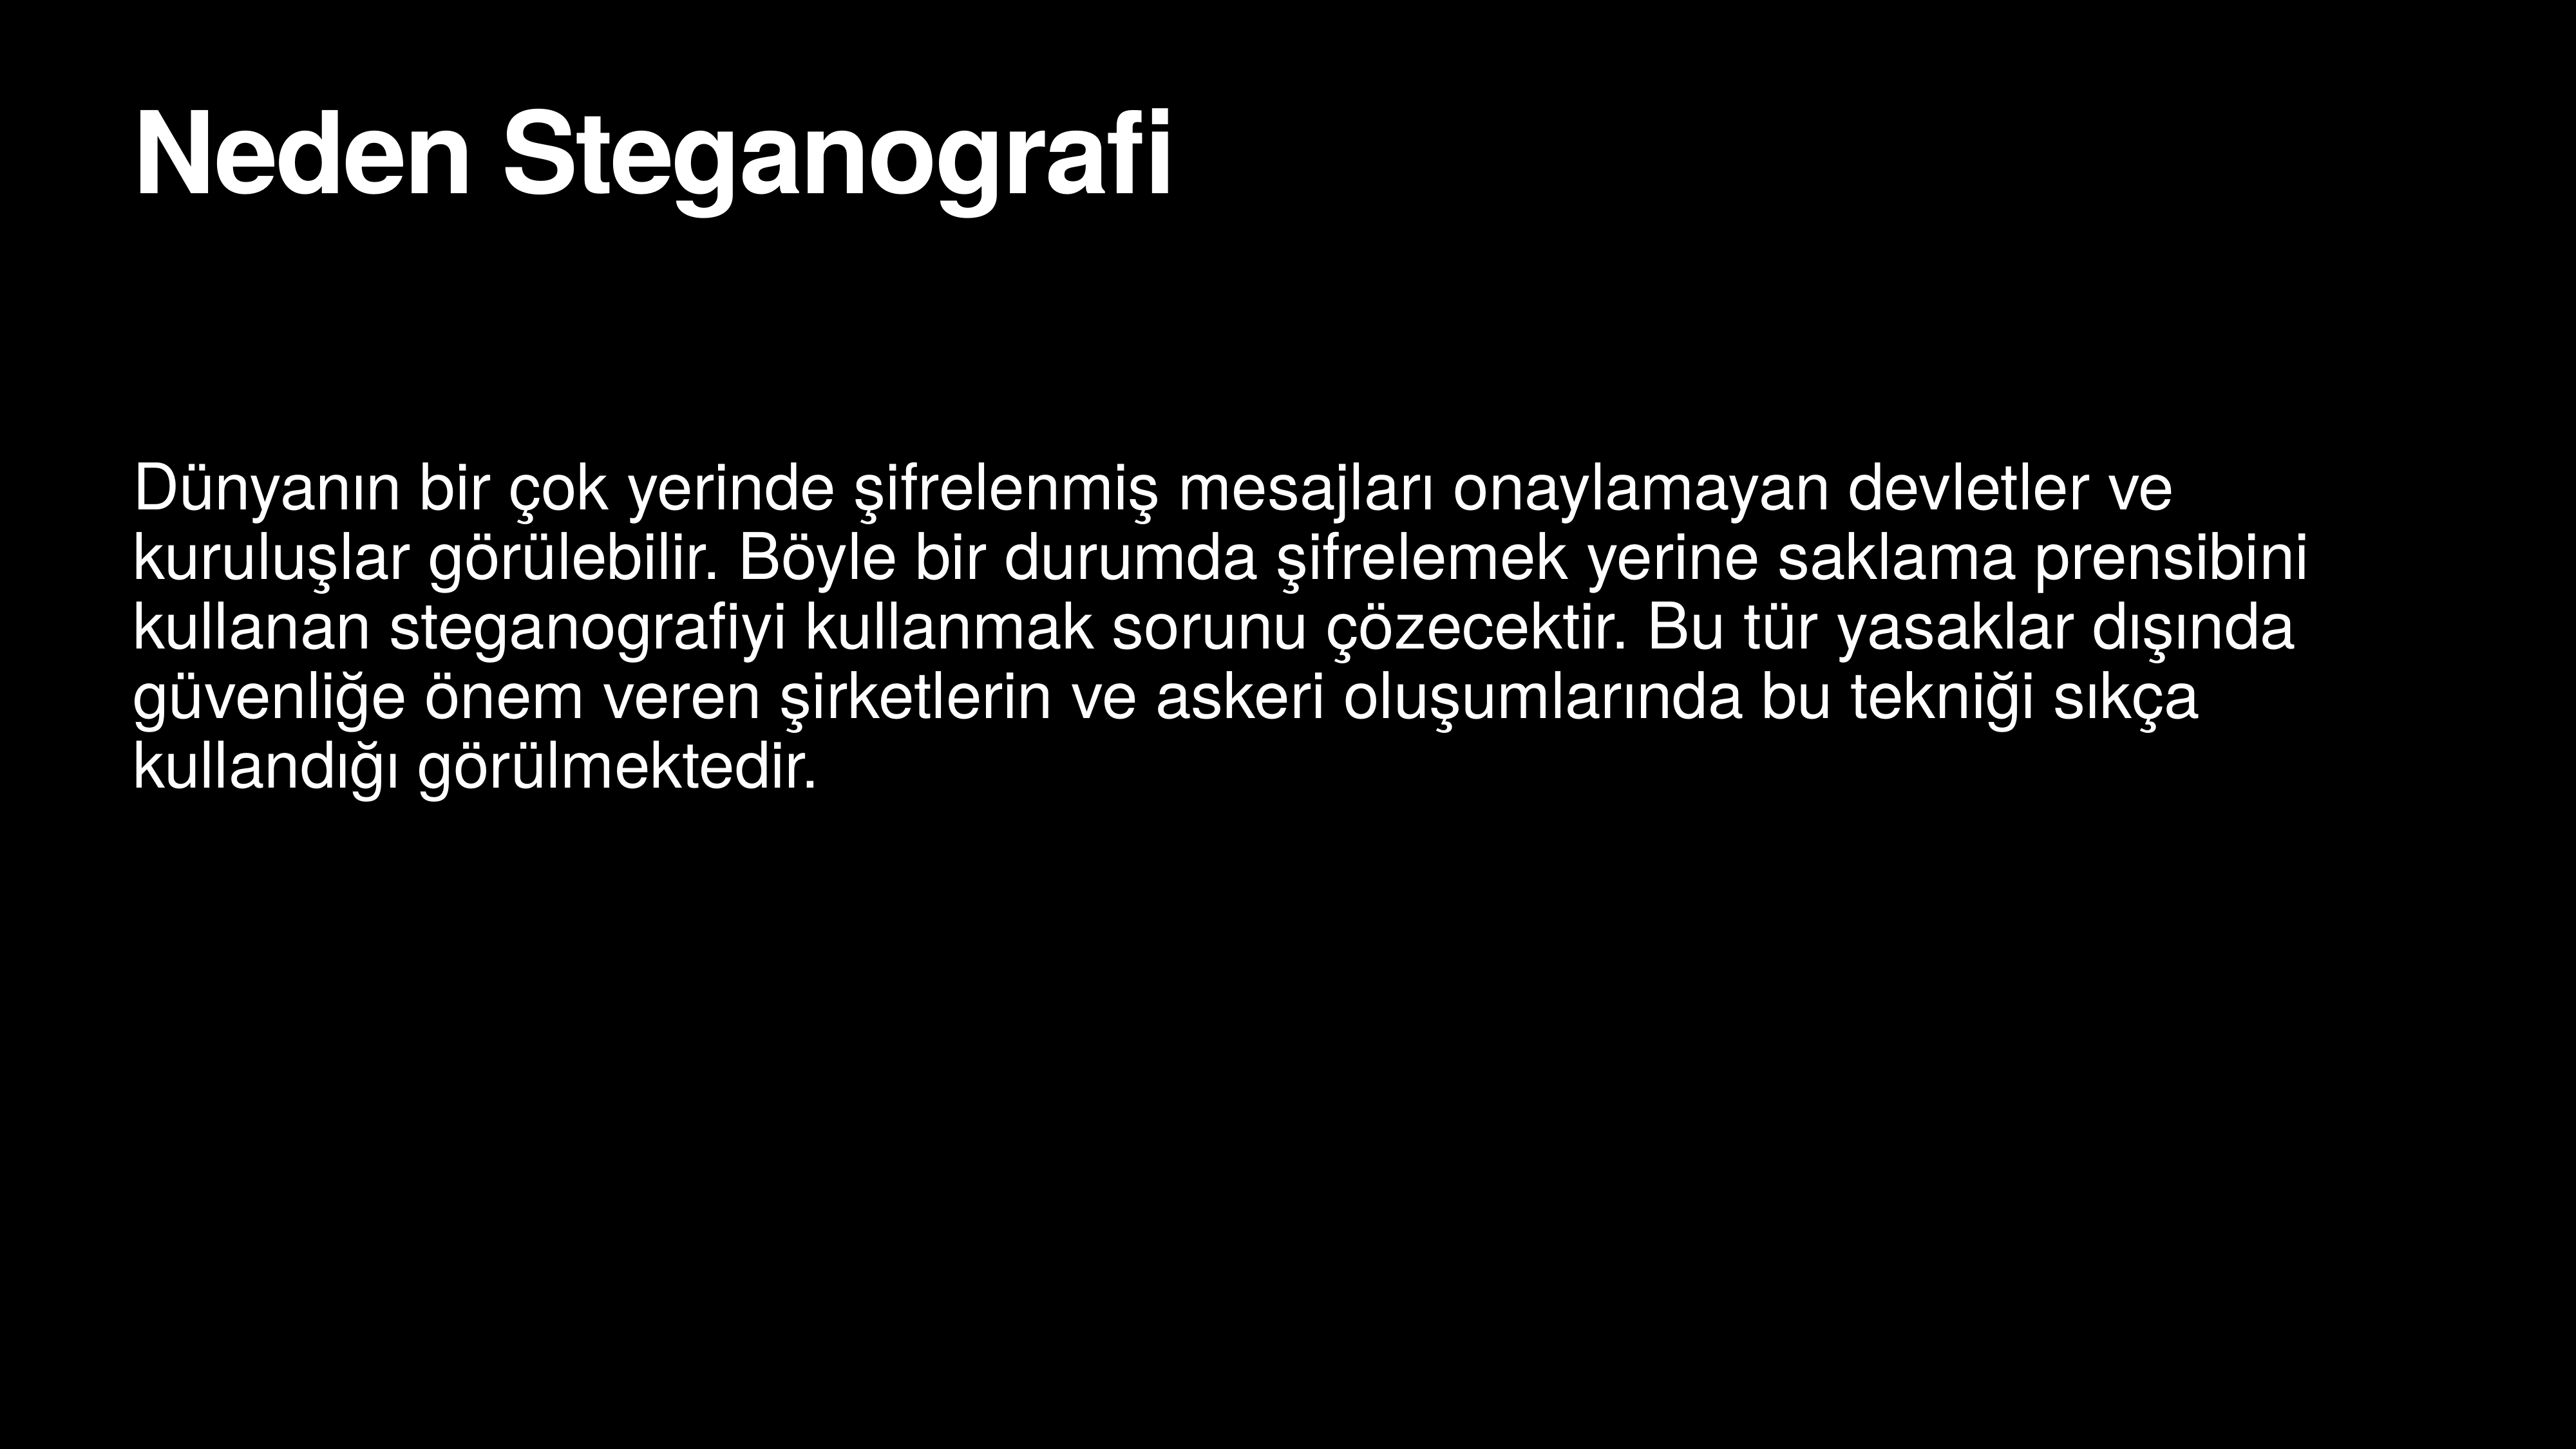

Dünyanın bir çok yerinde şifrelenmiş mesajları onaylamayan devletler ve kuruluşlar görülebilir. Böyle bir durumda şifrelemek yerine saklama prensibini kullanan steganografiyi kullanmak sorunu çözecektir. Bu tür yasaklar dışında güvenliğe önem veren şirketlerin ve askeri oluşumlarında bu tekniği sıkça kullandığı görülmektedir.
Neden Steganografi